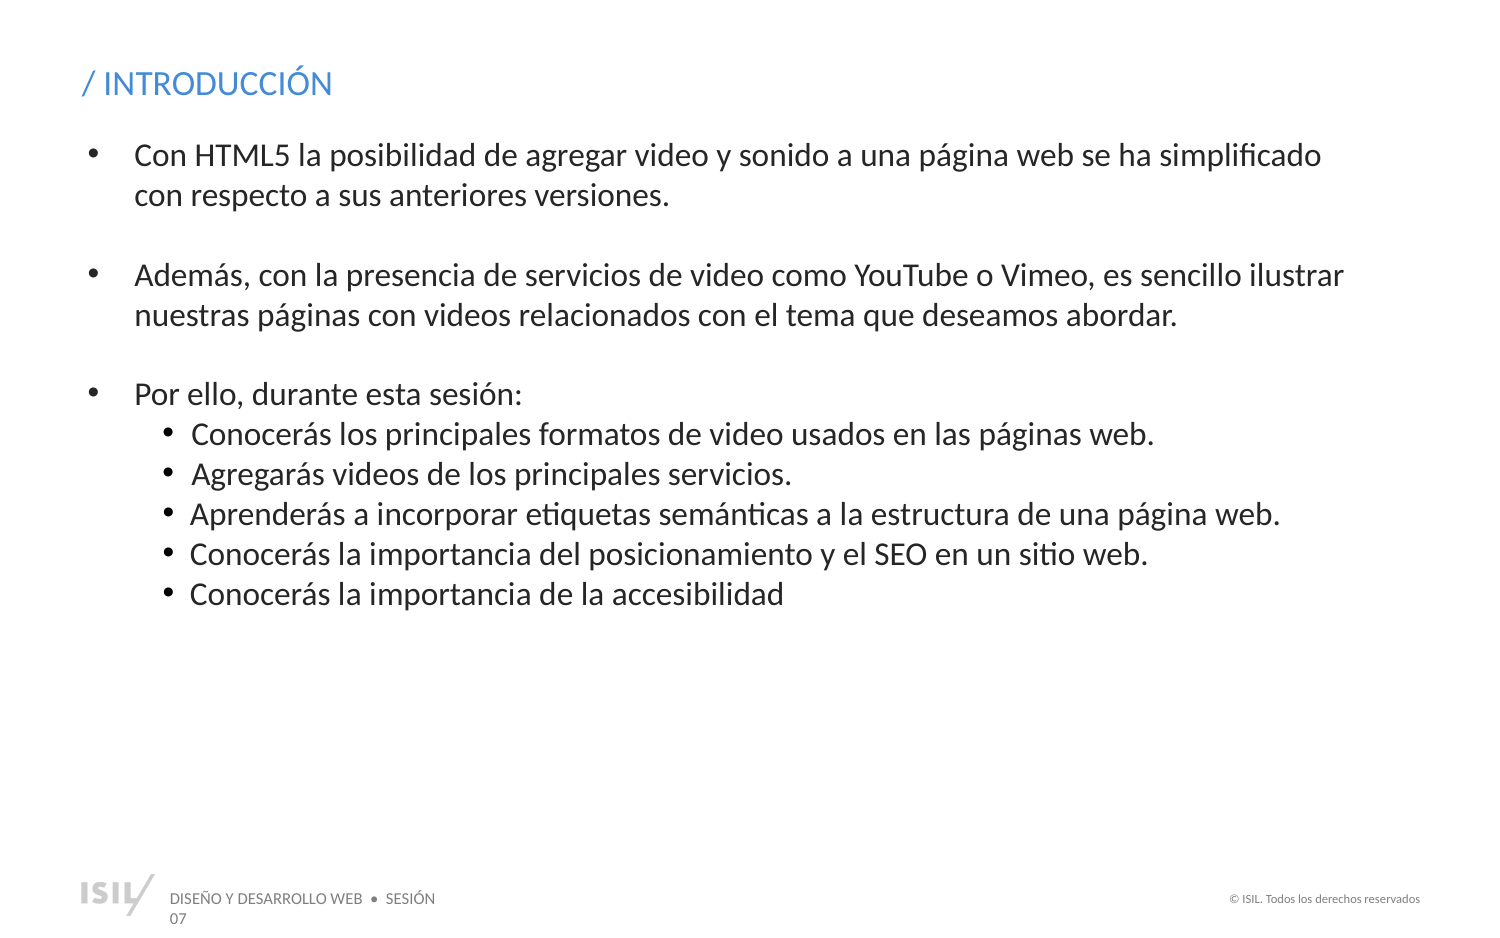

/ INTRODUCCIÓN
Con HTML5 la posibilidad de agregar video y sonido a una página web se ha simplificado con respecto a sus anteriores versiones.

Además, con la presencia de servicios de video como YouTube o Vimeo, es sencillo ilustrar nuestras páginas con videos relacionados con el tema que deseamos abordar.

Por ello, durante esta sesión:
Conocerás los principales formatos de video usados en las páginas web.
Agregarás videos de los principales servicios.
Aprenderás a incorporar etiquetas semánticas a la estructura de una página web.
Conocerás la importancia del posicionamiento y el SEO en un sitio web.
Conocerás la importancia de la accesibilidad